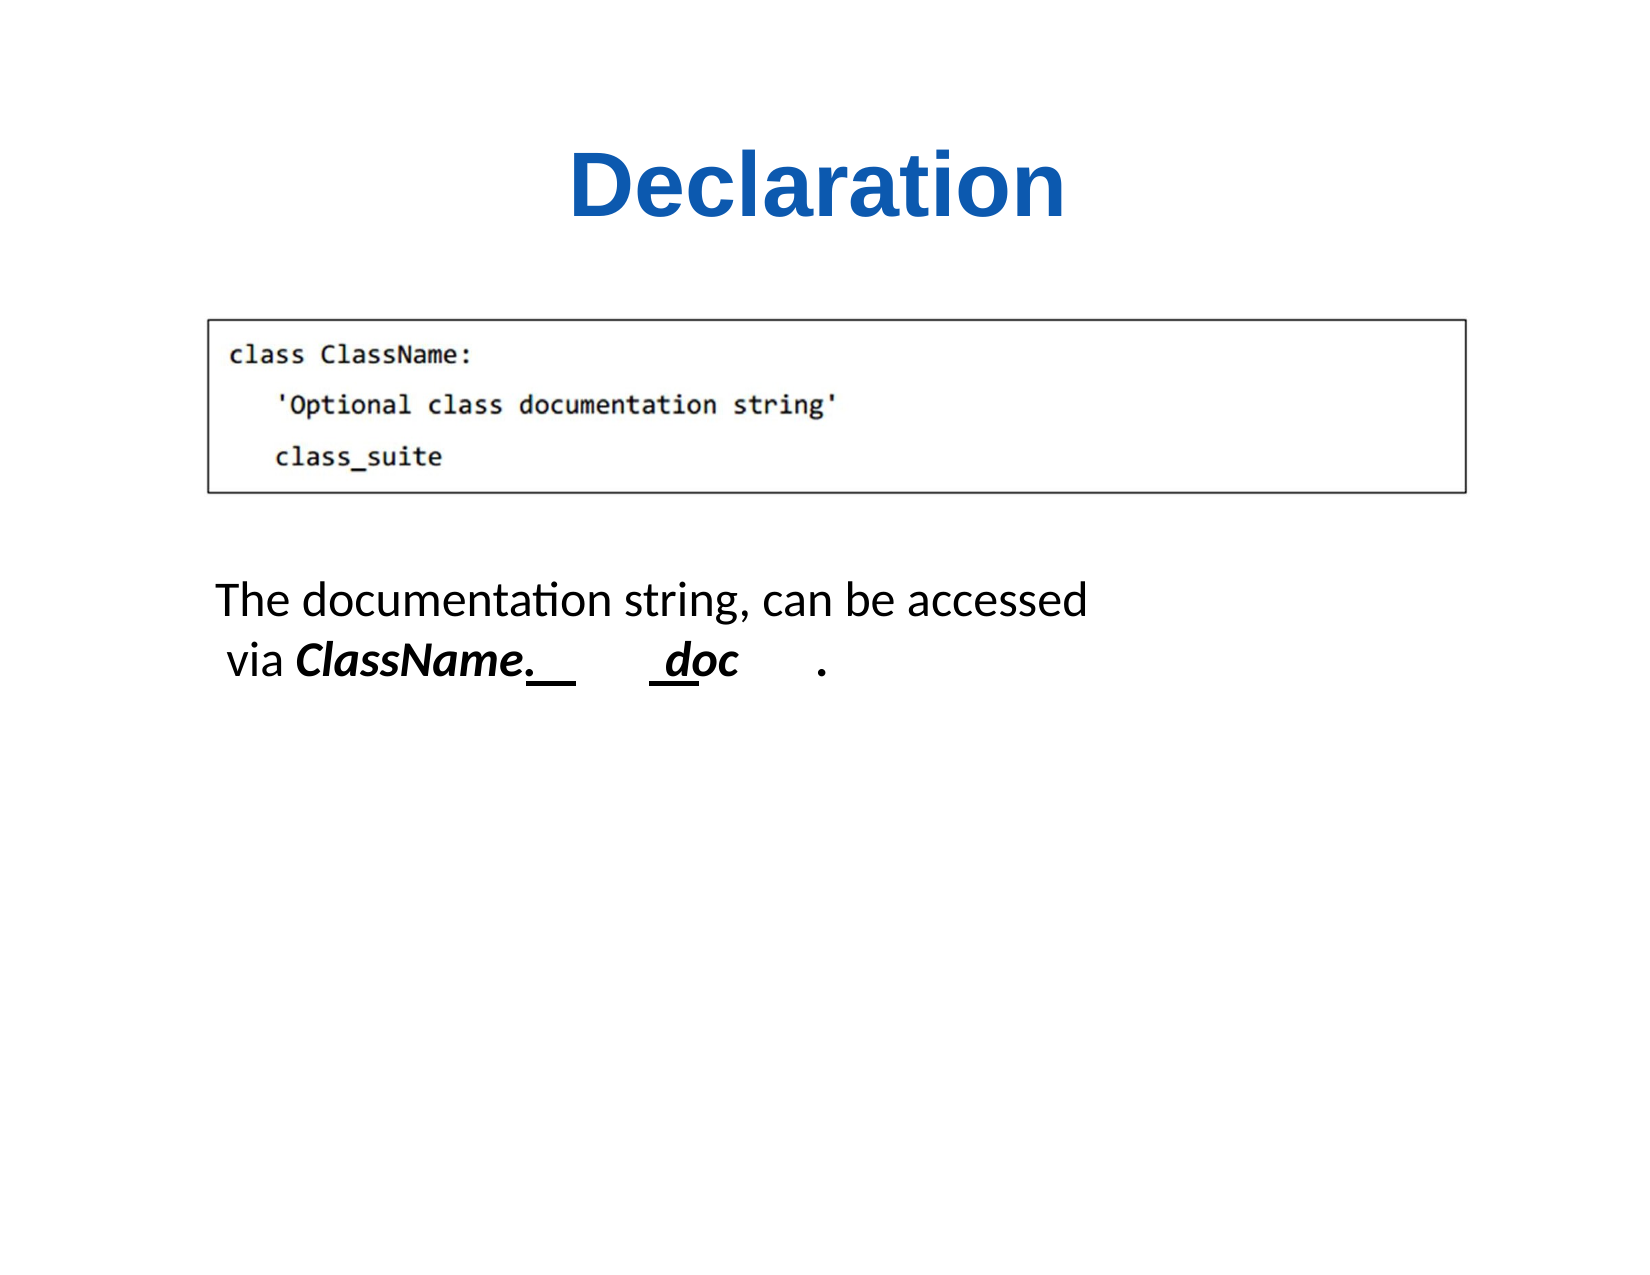

# Declaration

The documentation string, can be accessed  via ClassName.	doc	.